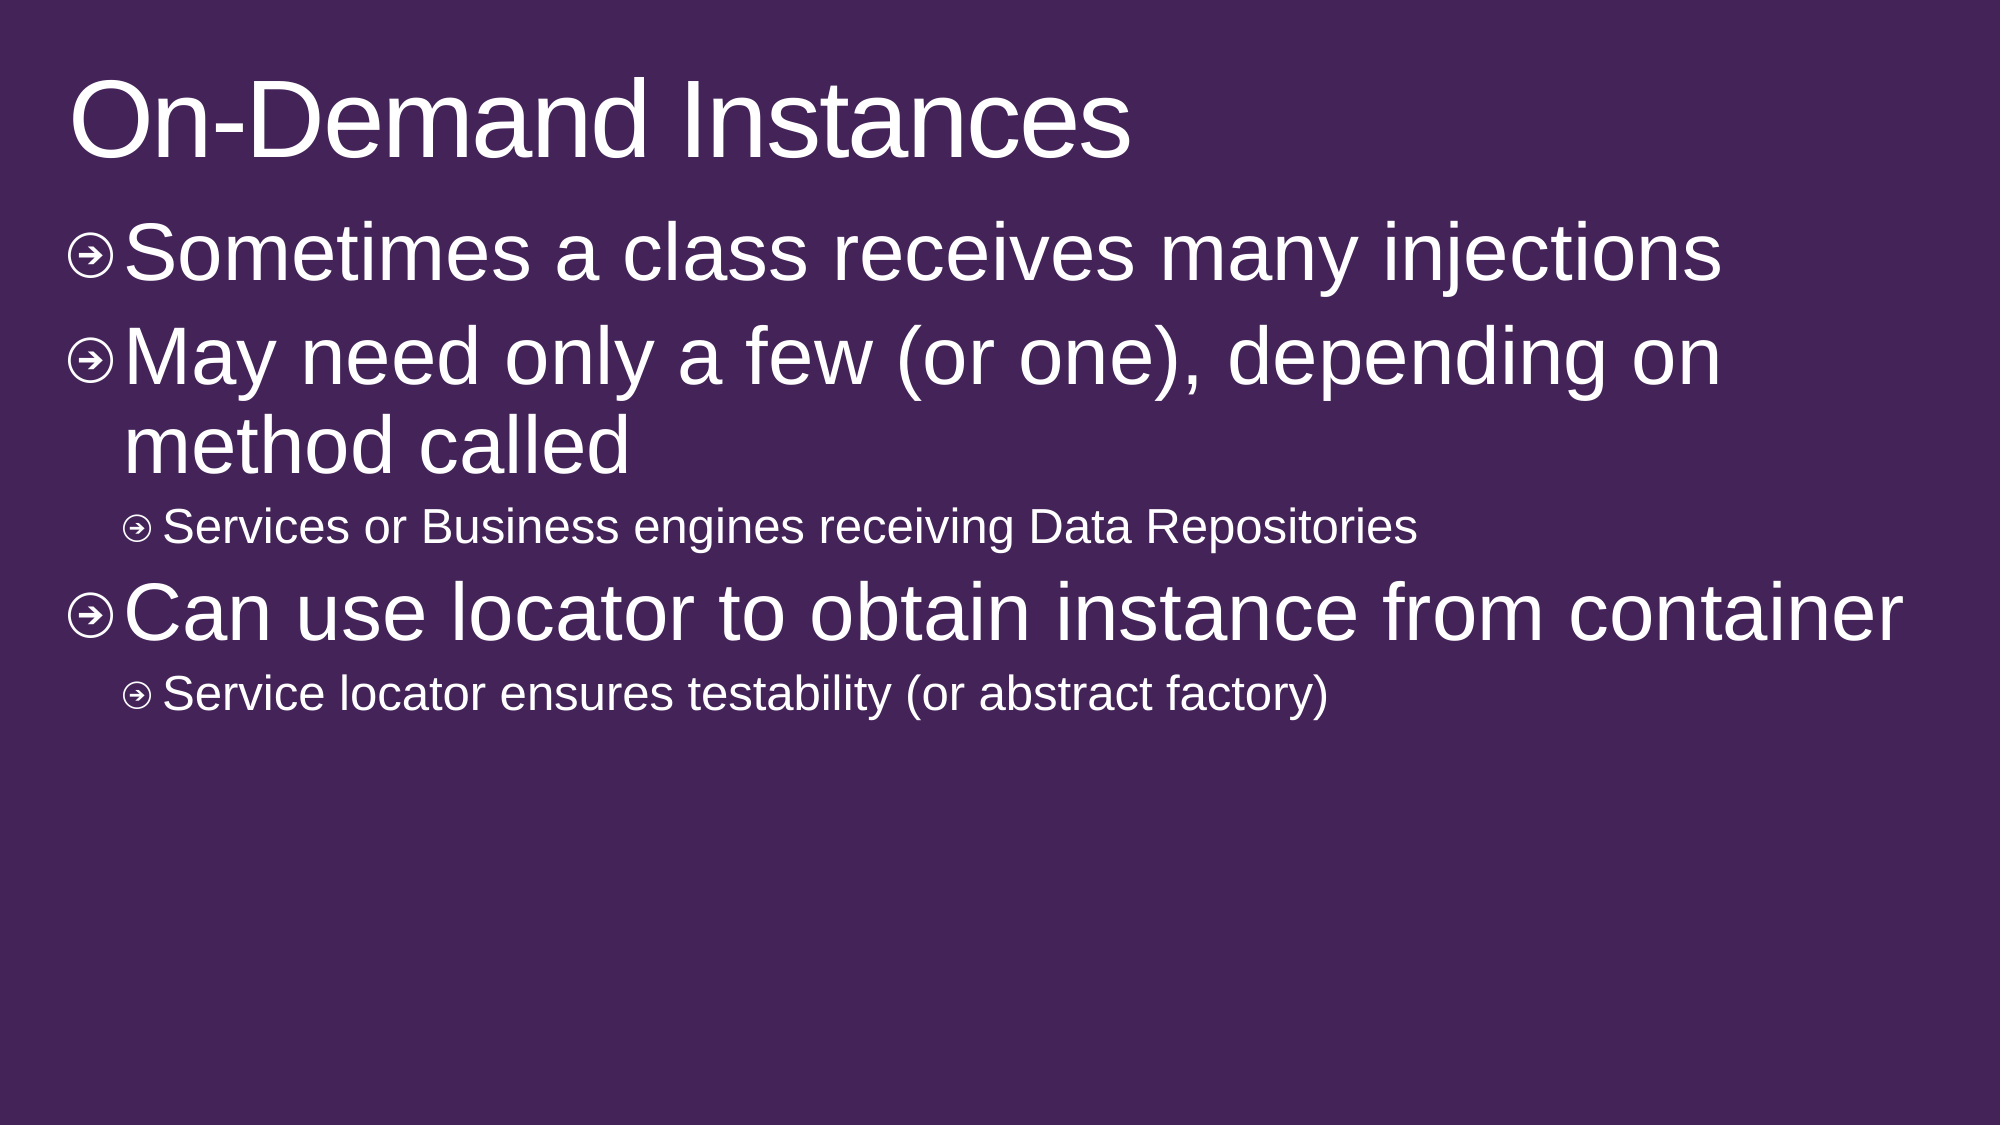

# On-Demand Instances
Sometimes a class receives many injections
May need only a few (or one), depending on method called
Services or Business engines receiving Data Repositories
Can use locator to obtain instance from container
Service locator ensures testability (or abstract factory)